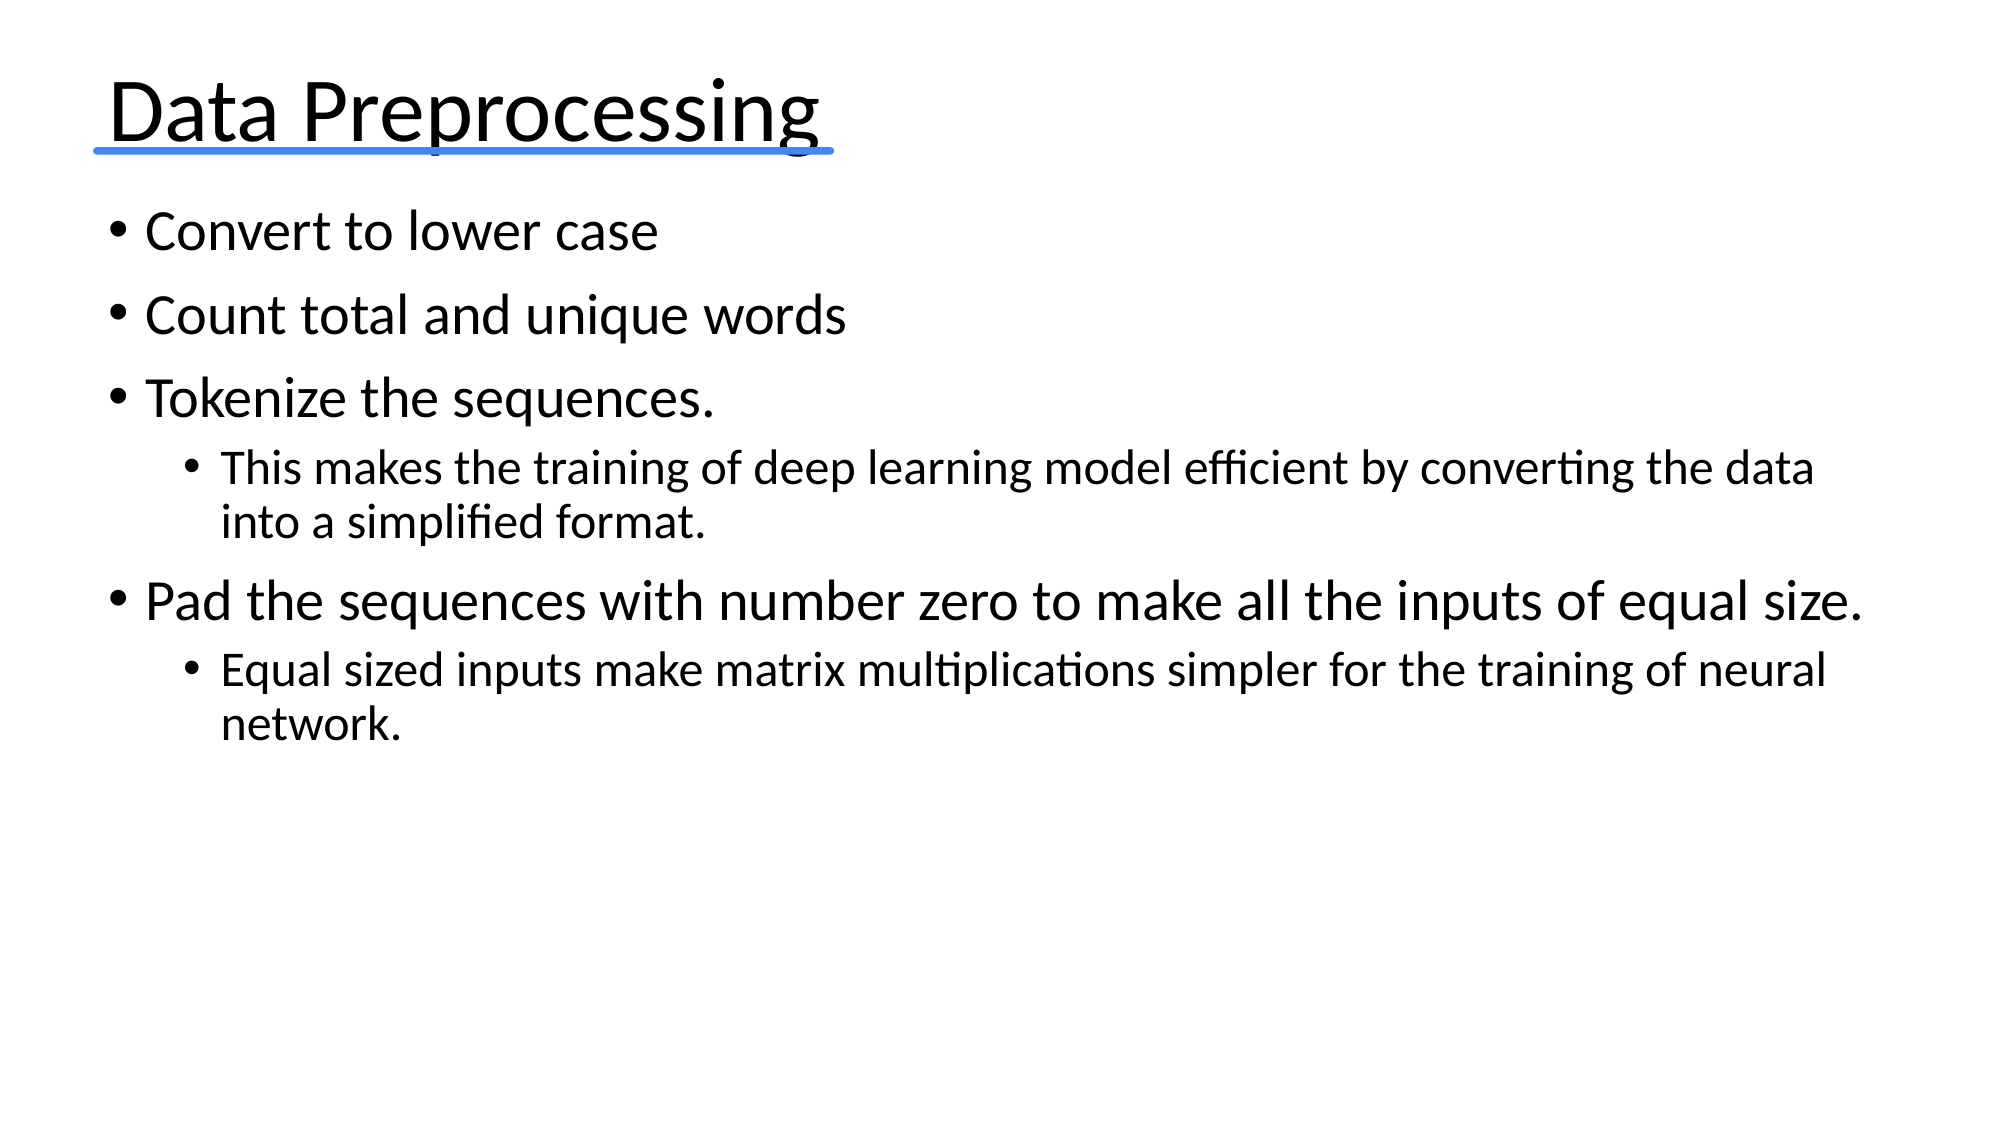

Data Preprocessing

Convert to lower case
Count total and unique words
Tokenize the sequences.
This makes the training of deep learning model efficient by converting the data into a simplified format.
Pad the sequences with number zero to make all the inputs of equal size.
Equal sized inputs make matrix multiplications simpler for the training of neural network.